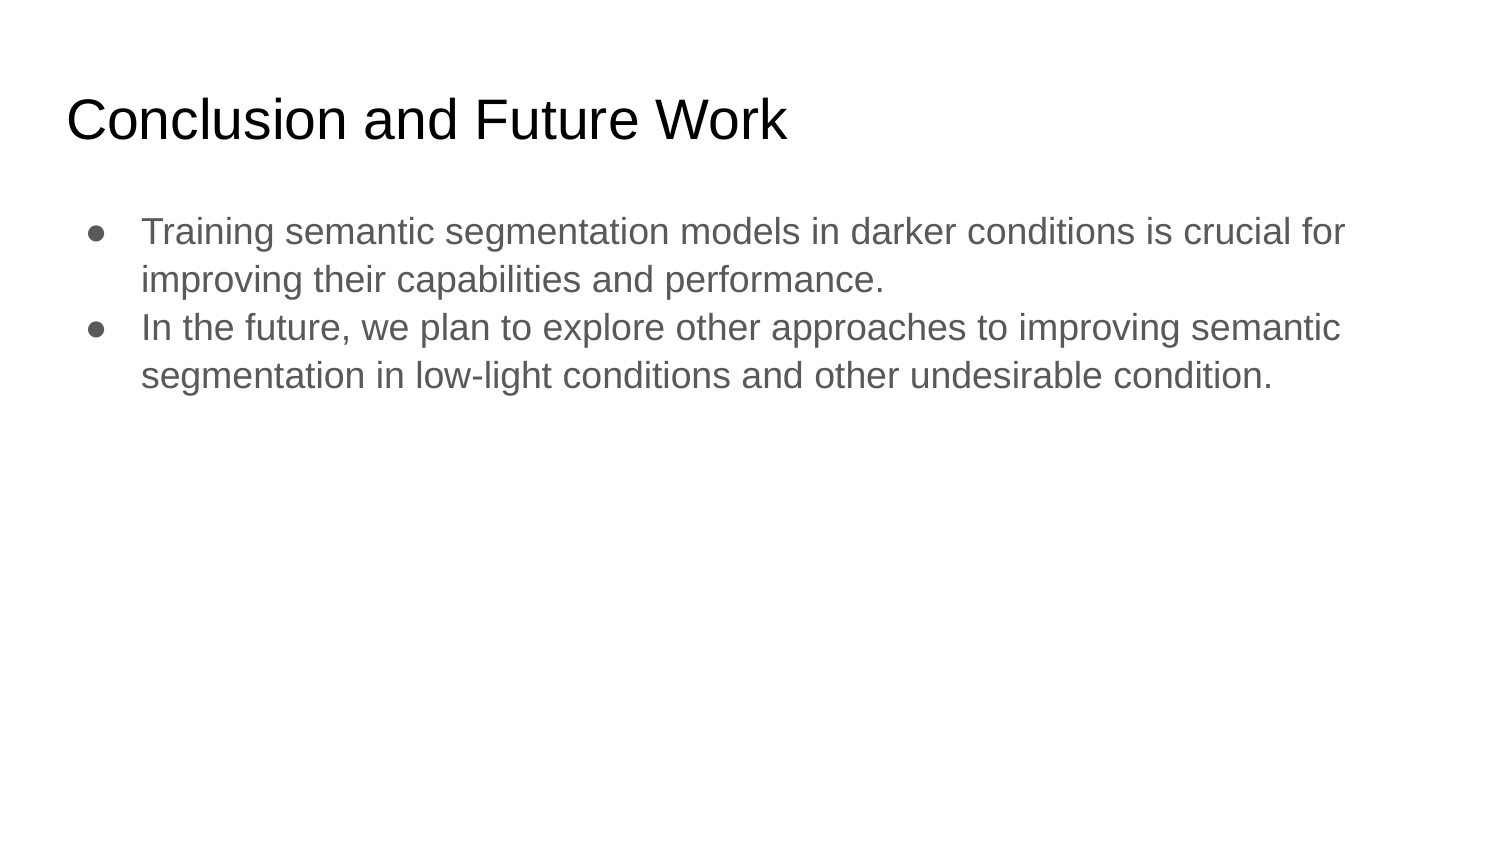

# Conclusion and Future Work
Training semantic segmentation models in darker conditions is crucial for improving their capabilities and performance.
In the future, we plan to explore other approaches to improving semantic segmentation in low-light conditions and other undesirable condition.